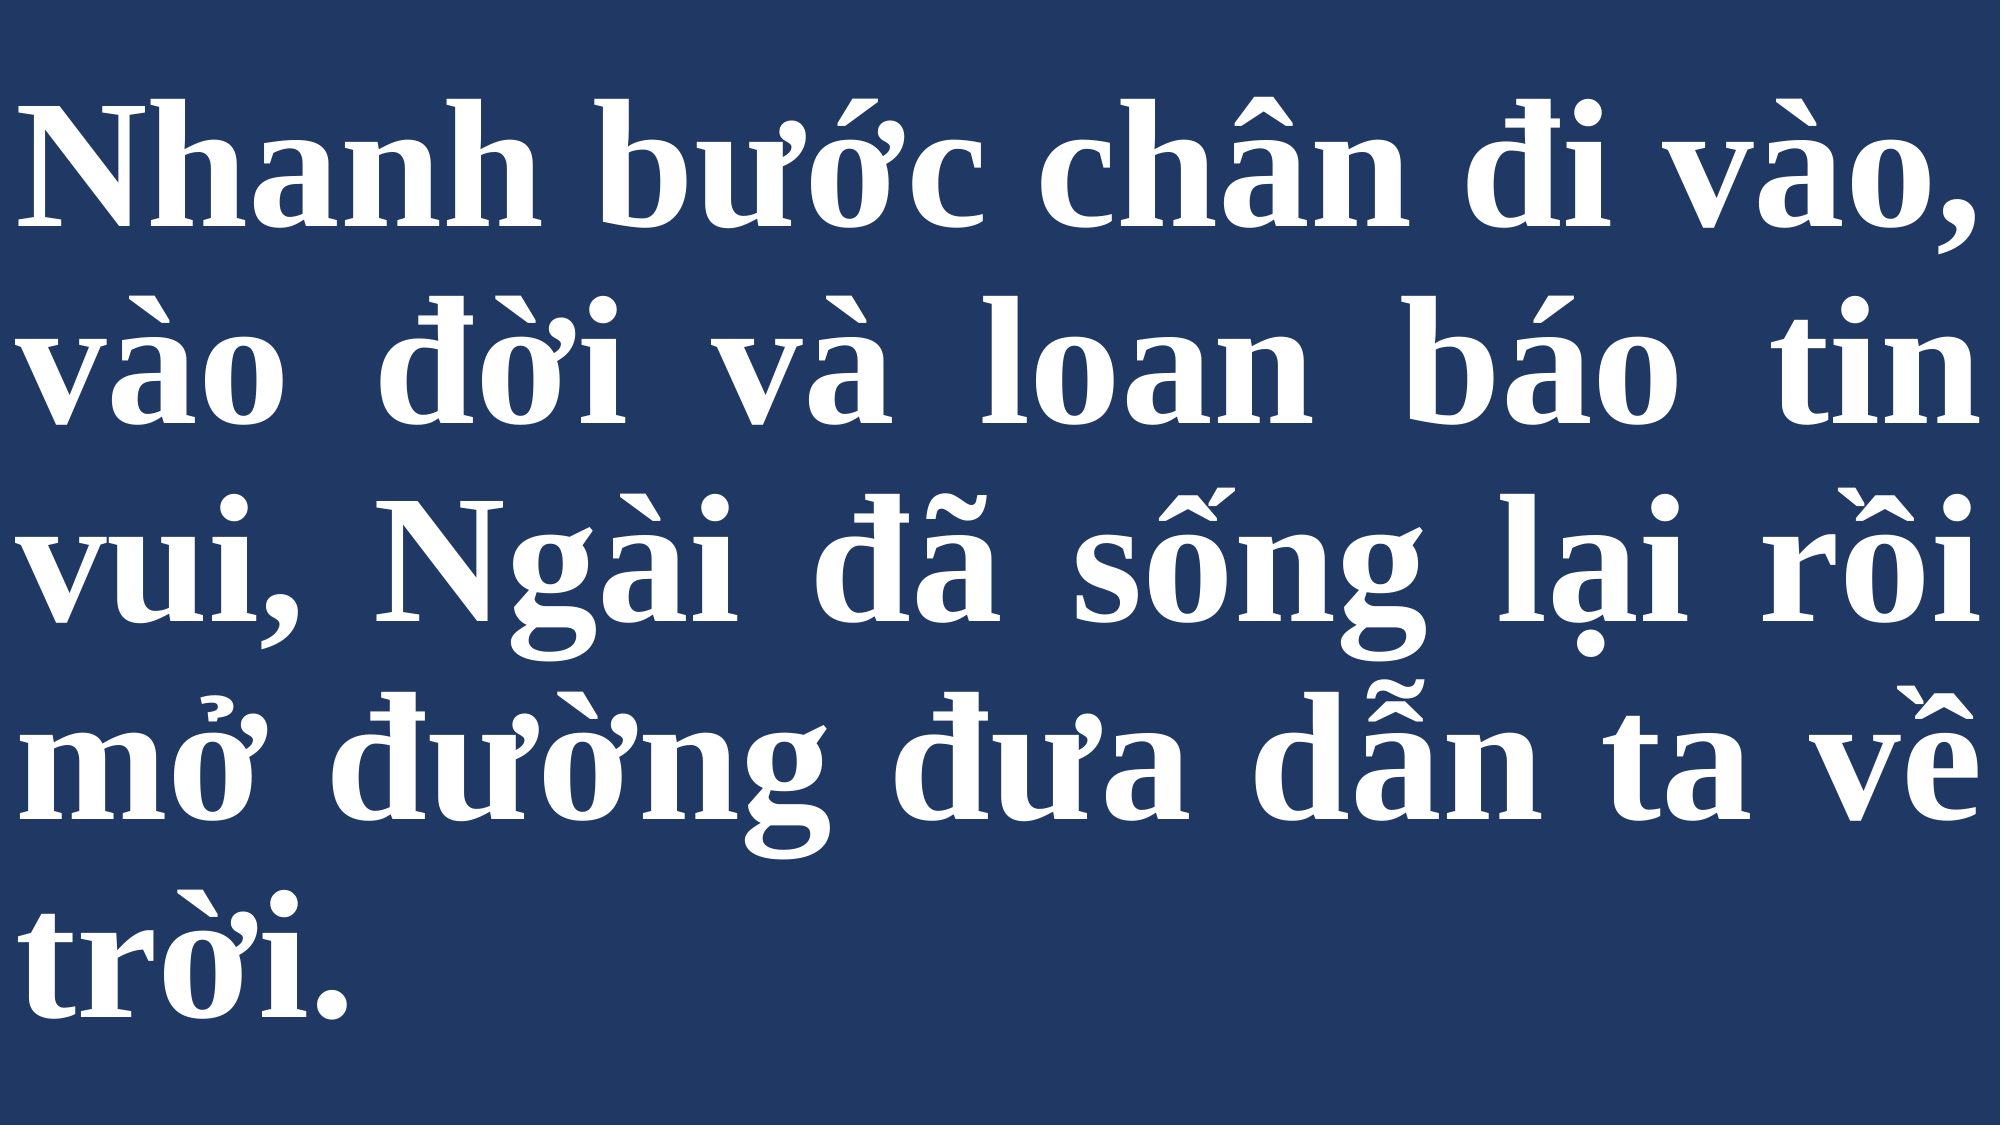

# Nhanh bước chân đi vào, vào đời và loan báo tin vui, Ngài đã sống lại rồi mở đường đưa dẫn ta về trời.